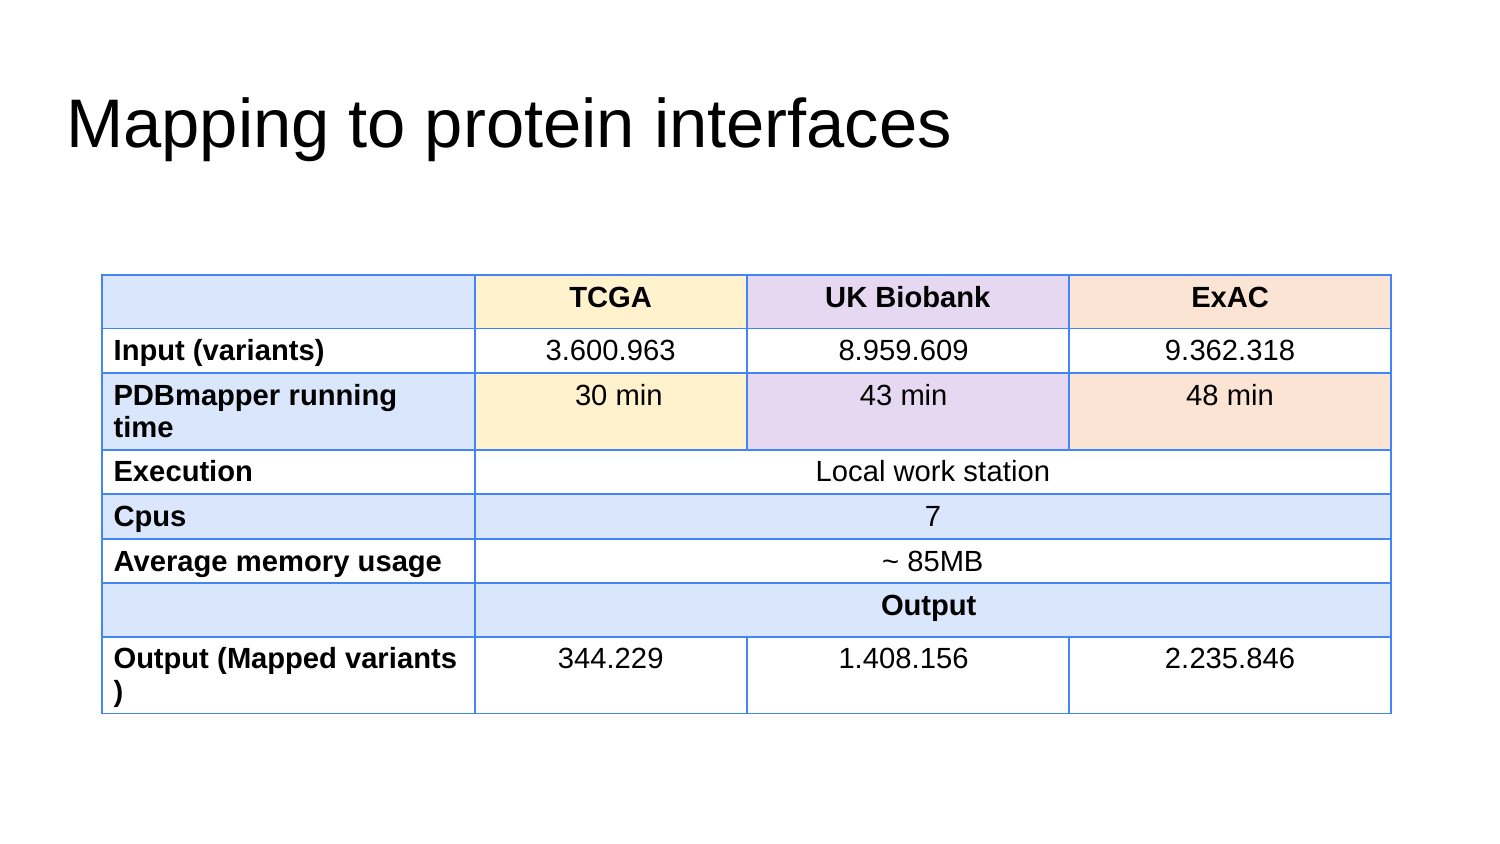

Mapping to protein interfaces

|  | TCGA | UK Biobank | ExAC |
| --- | --- | --- | --- |
| Input (variants) | 3.600.963 | 8.959.609 | 9.362.318 |
| PDBmapper running time | 30 min​ | 43 min | 48 min |
| Execution​ | Local work station​ |  |  |
| Cpus​ | 7​ |  |  |
| Average memory usage ​ | ~ 85MB​ |  |  |
|  | Output |  |  |
| Output (Mapped variants​) | 344.229​ | 1.408.156 | 2.235.846 |